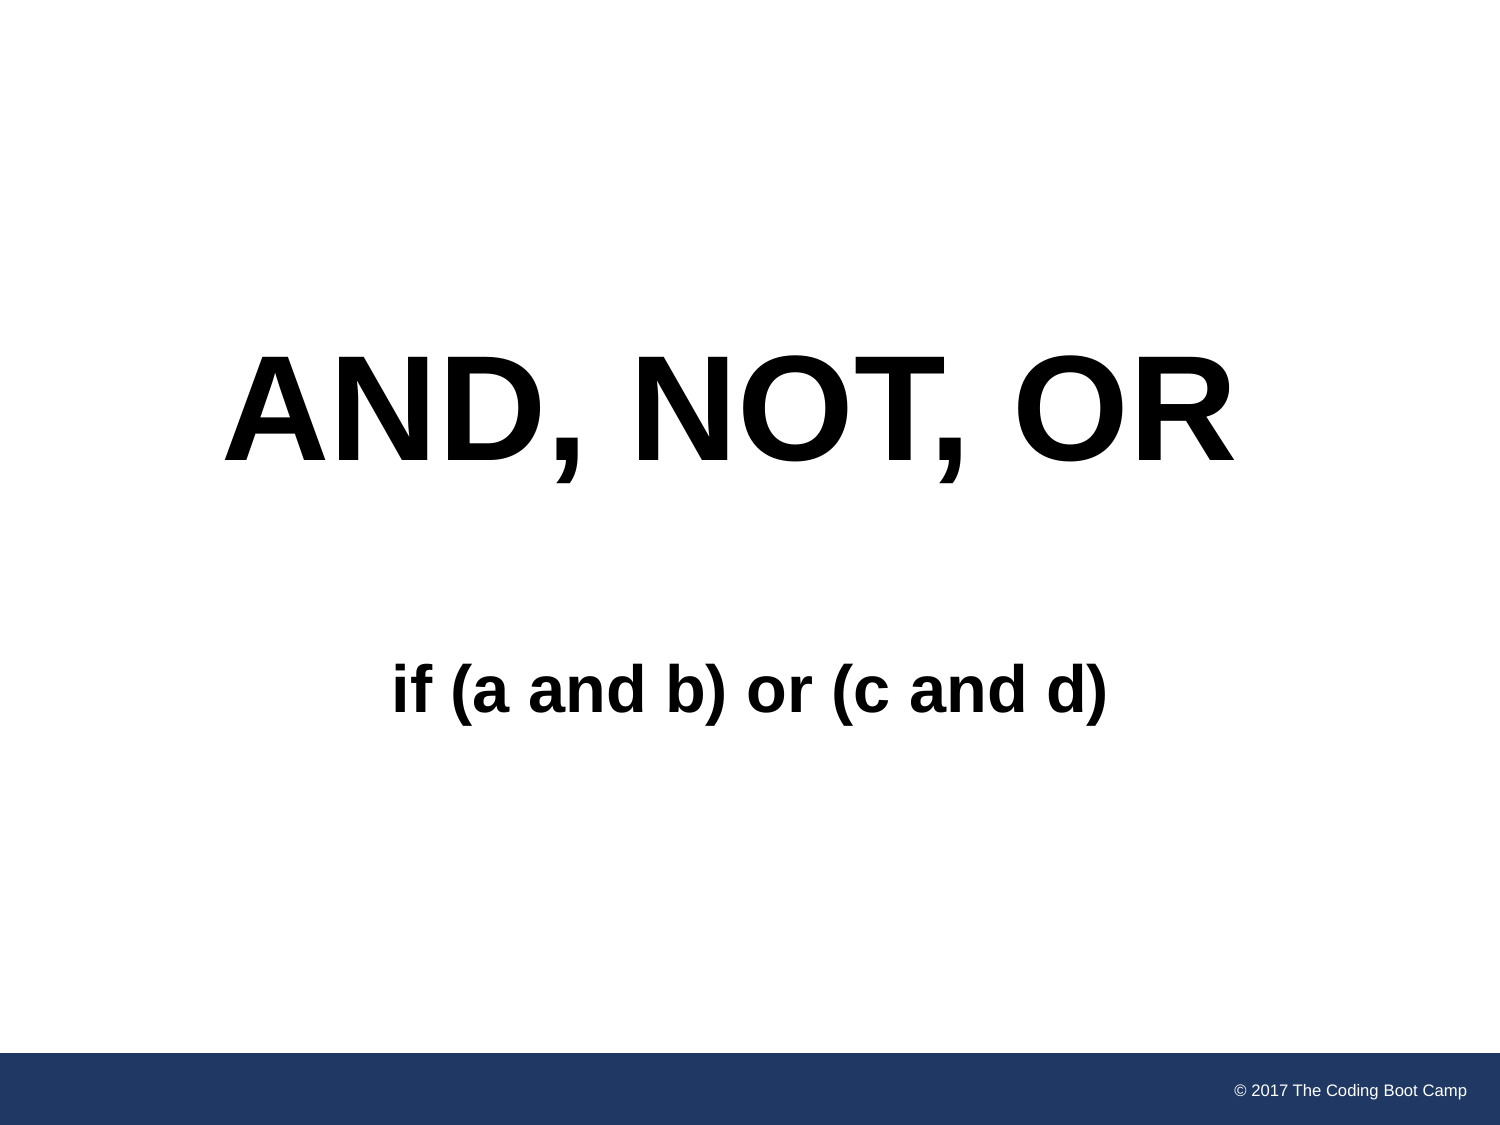

# AND, NOT, OR if (a and b) or (c and d)